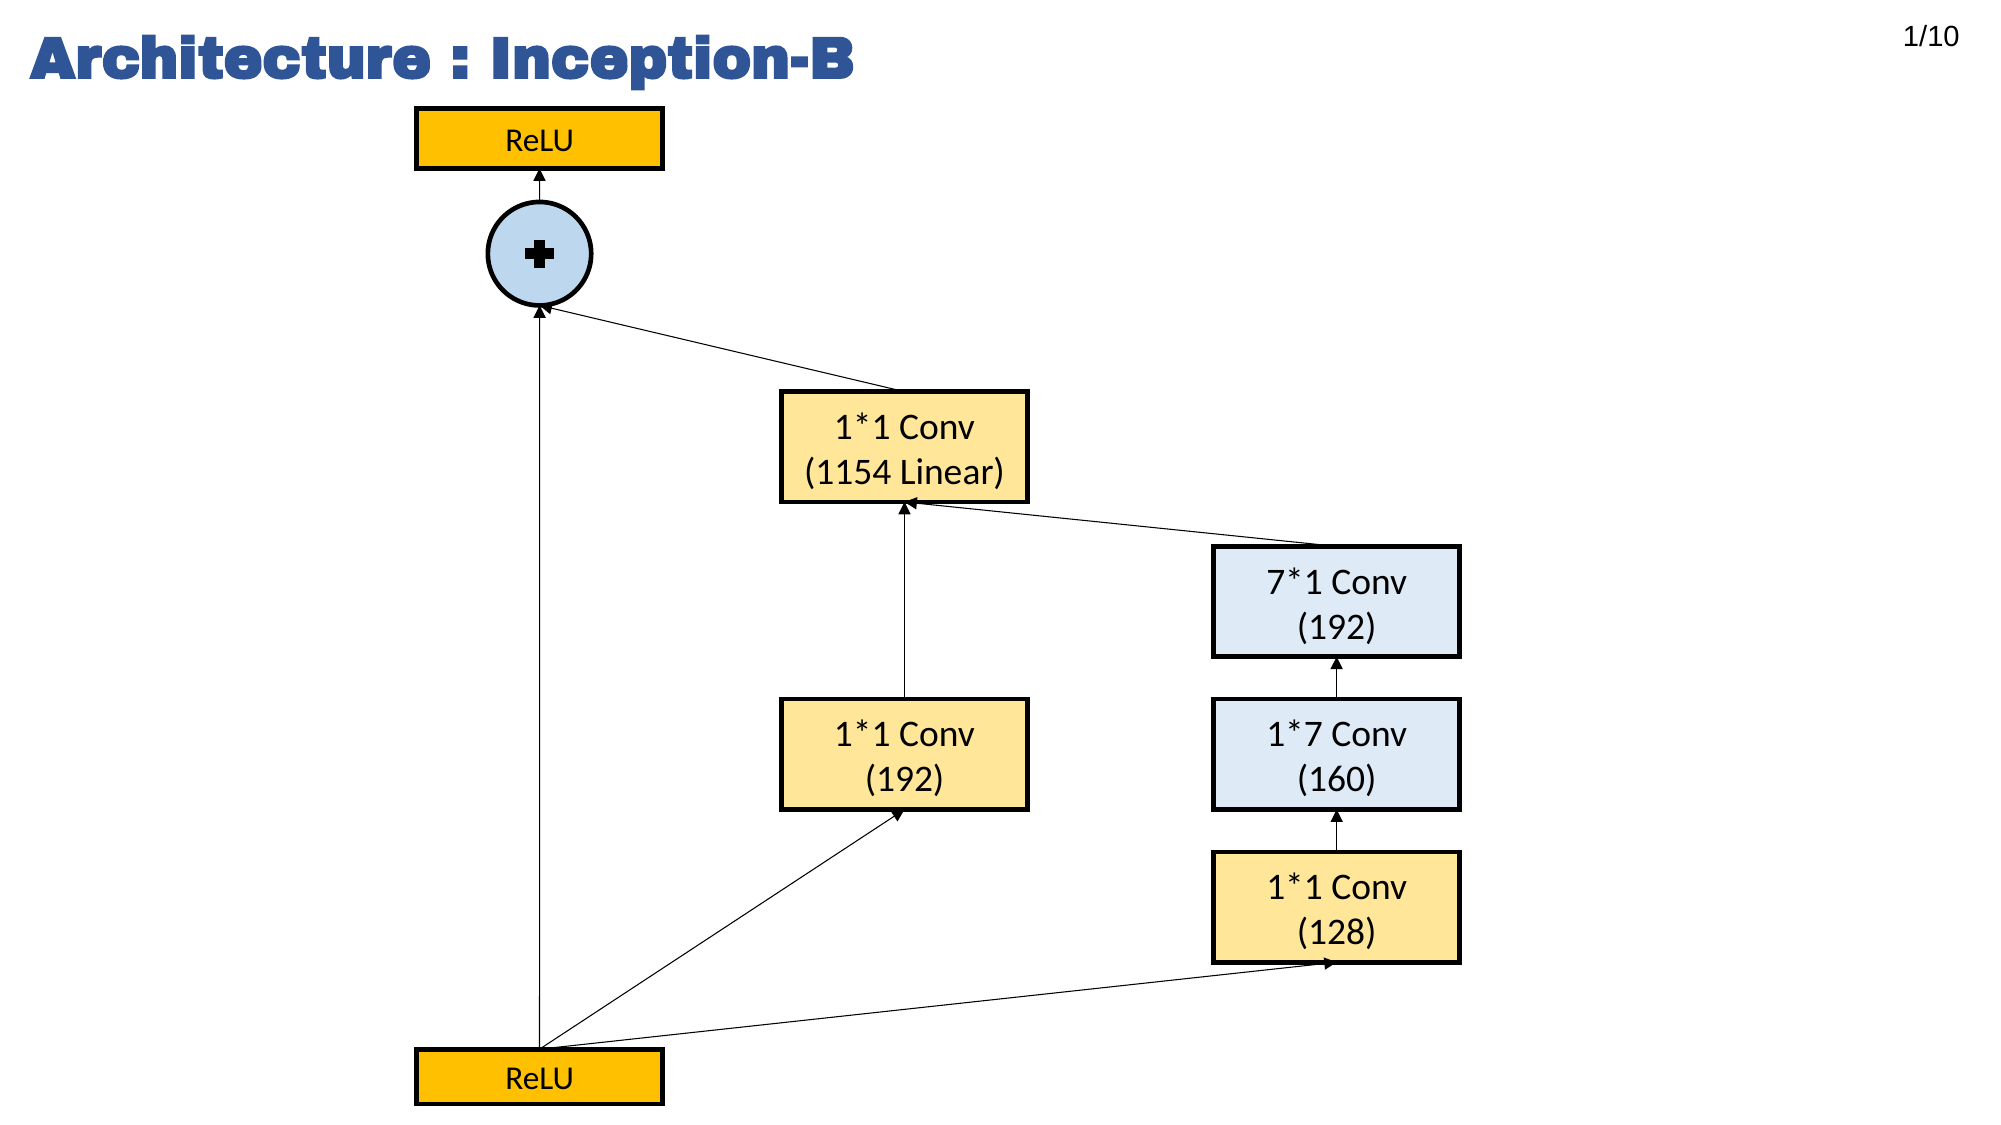

1/10
Architecture : Inception-B
ReLU

1*1 Conv
(1154 Linear)
7*1 Conv
(192)
1*1 Conv
(192)
1*7 Conv
(160)
1*1 Conv
(128)
ReLU